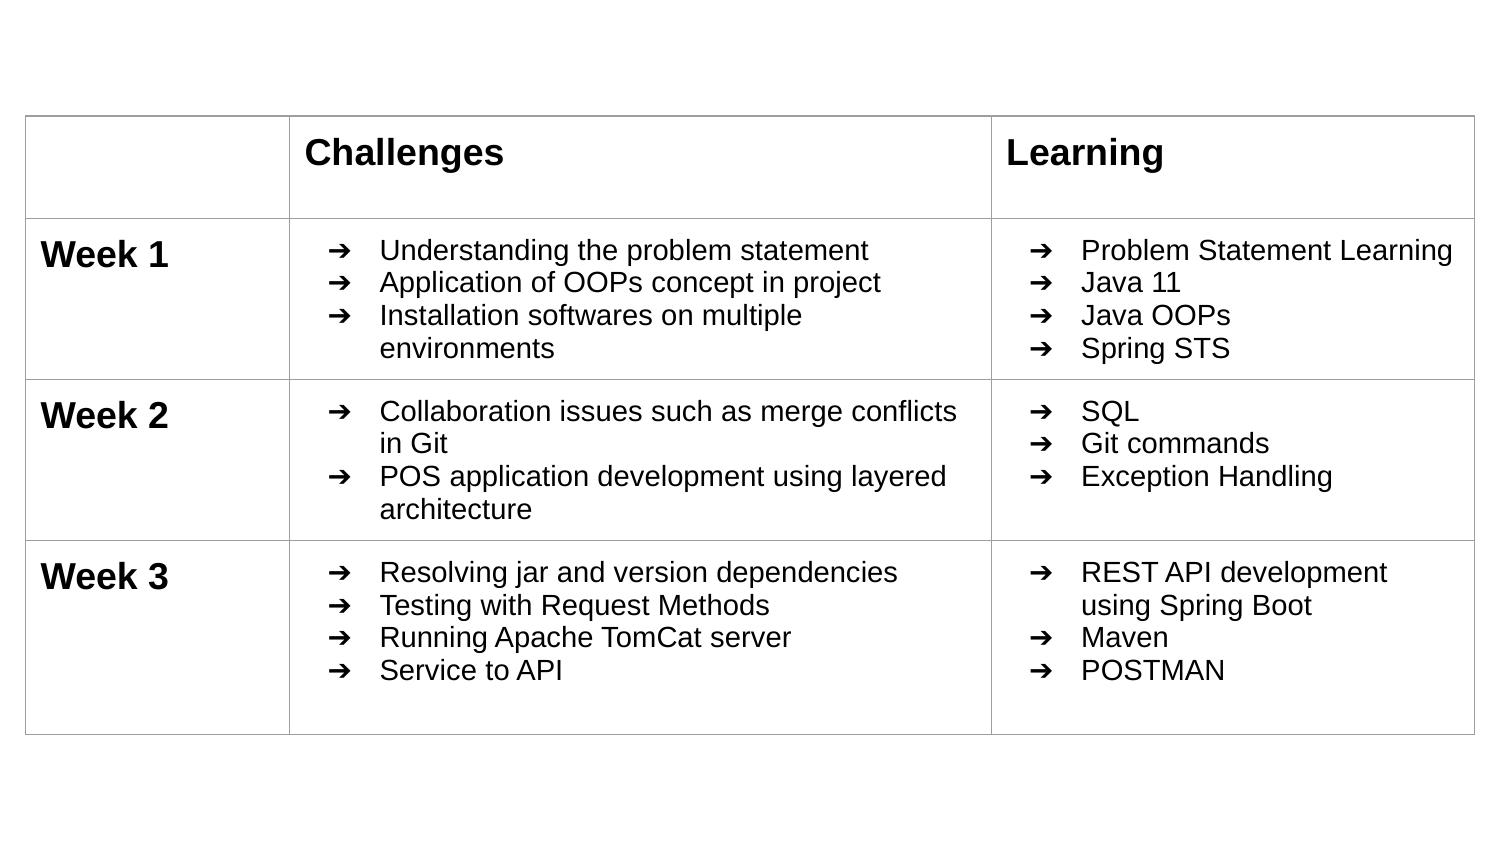

|  | Challenges | Learning |
| --- | --- | --- |
| Week 1 | Understanding the problem statement Application of OOPs concept in project Installation softwares on multiple environments | Problem Statement Learning Java 11 Java OOPs Spring STS |
| Week 2 | Collaboration issues such as merge conflicts in Git POS application development using layered architecture | SQL Git commands Exception Handling |
| Week 3 | Resolving jar and version dependencies Testing with Request Methods Running Apache TomCat server Service to API | REST API development using Spring Boot Maven POSTMAN |